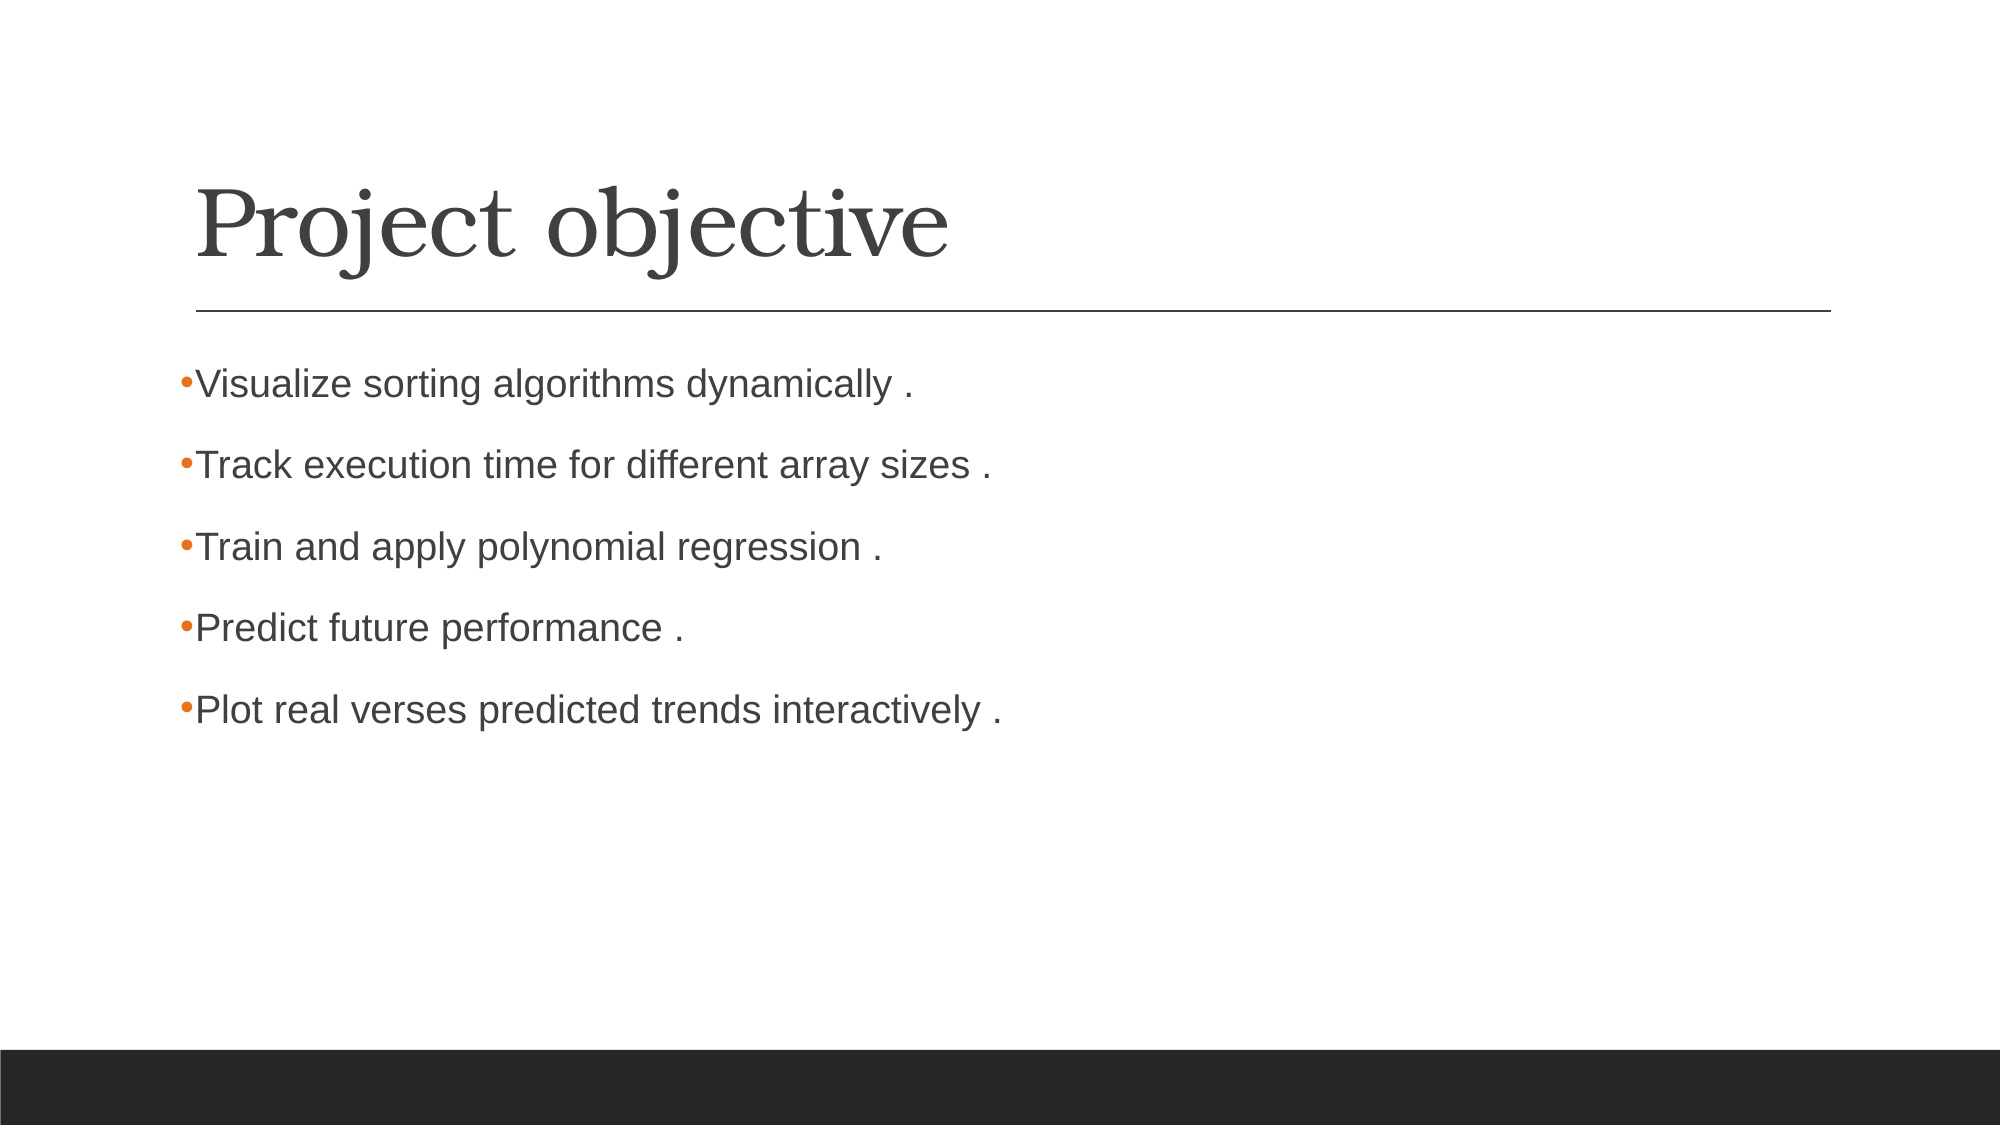

# Project objective
Visualize sorting algorithms dynamically .
Track execution time for different array sizes .
Train and apply polynomial regression .
Predict future performance .
Plot real verses predicted trends interactively .